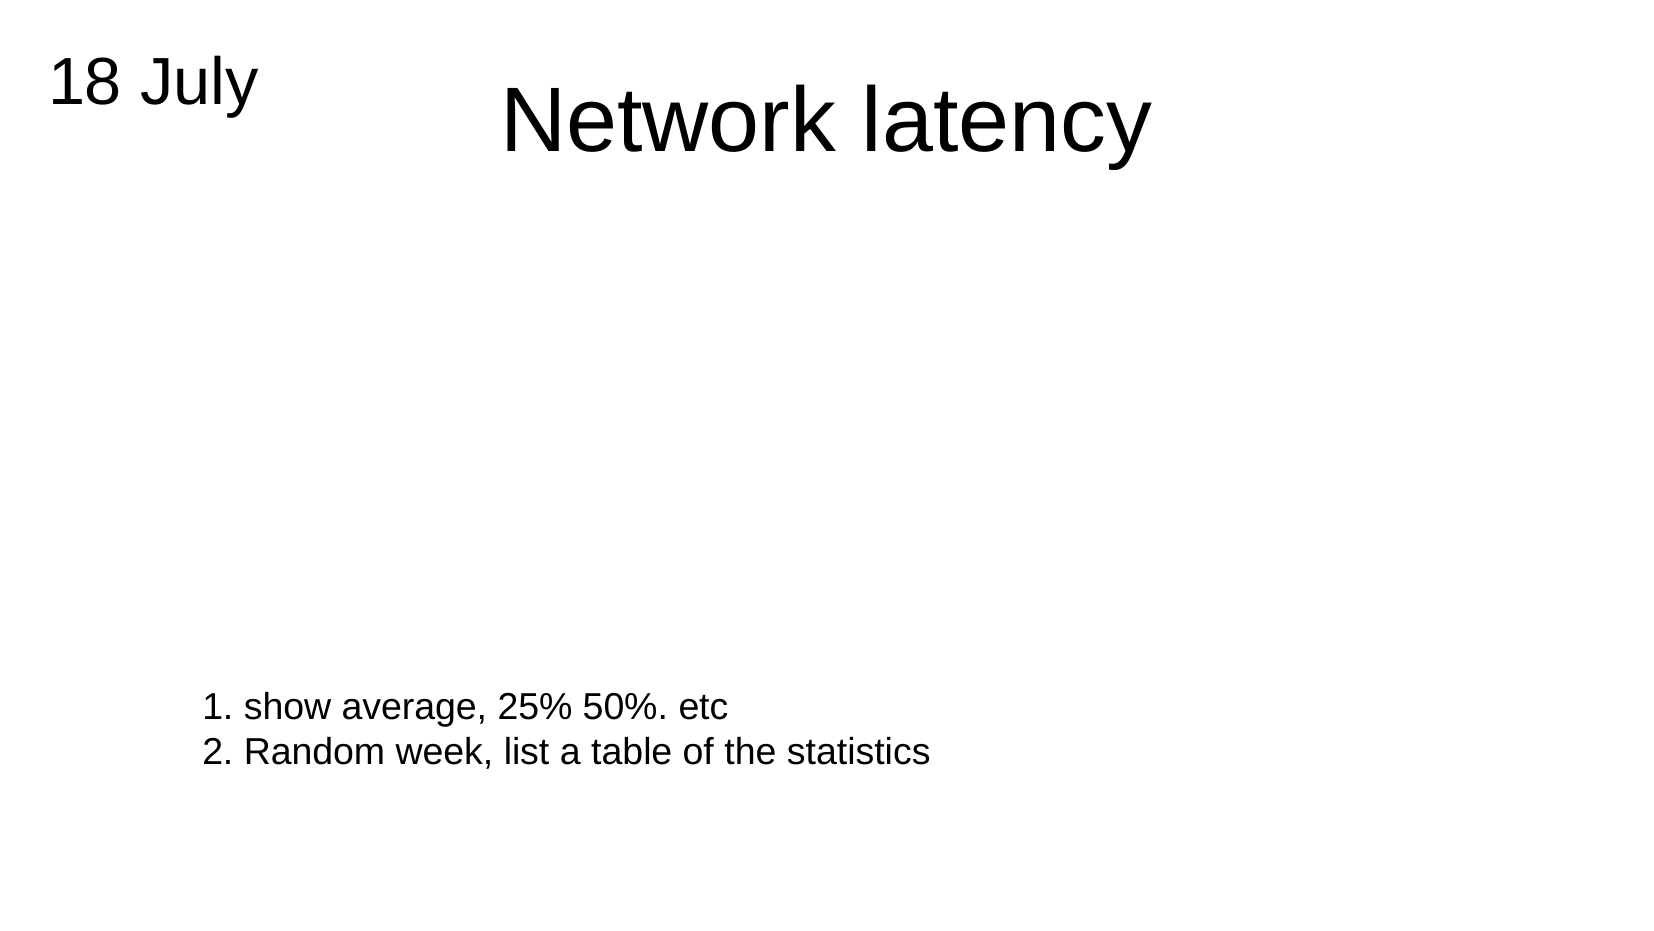

18 July
# Network latency
1. show average, 25% 50%. etc
2. Random week, list a table of the statistics